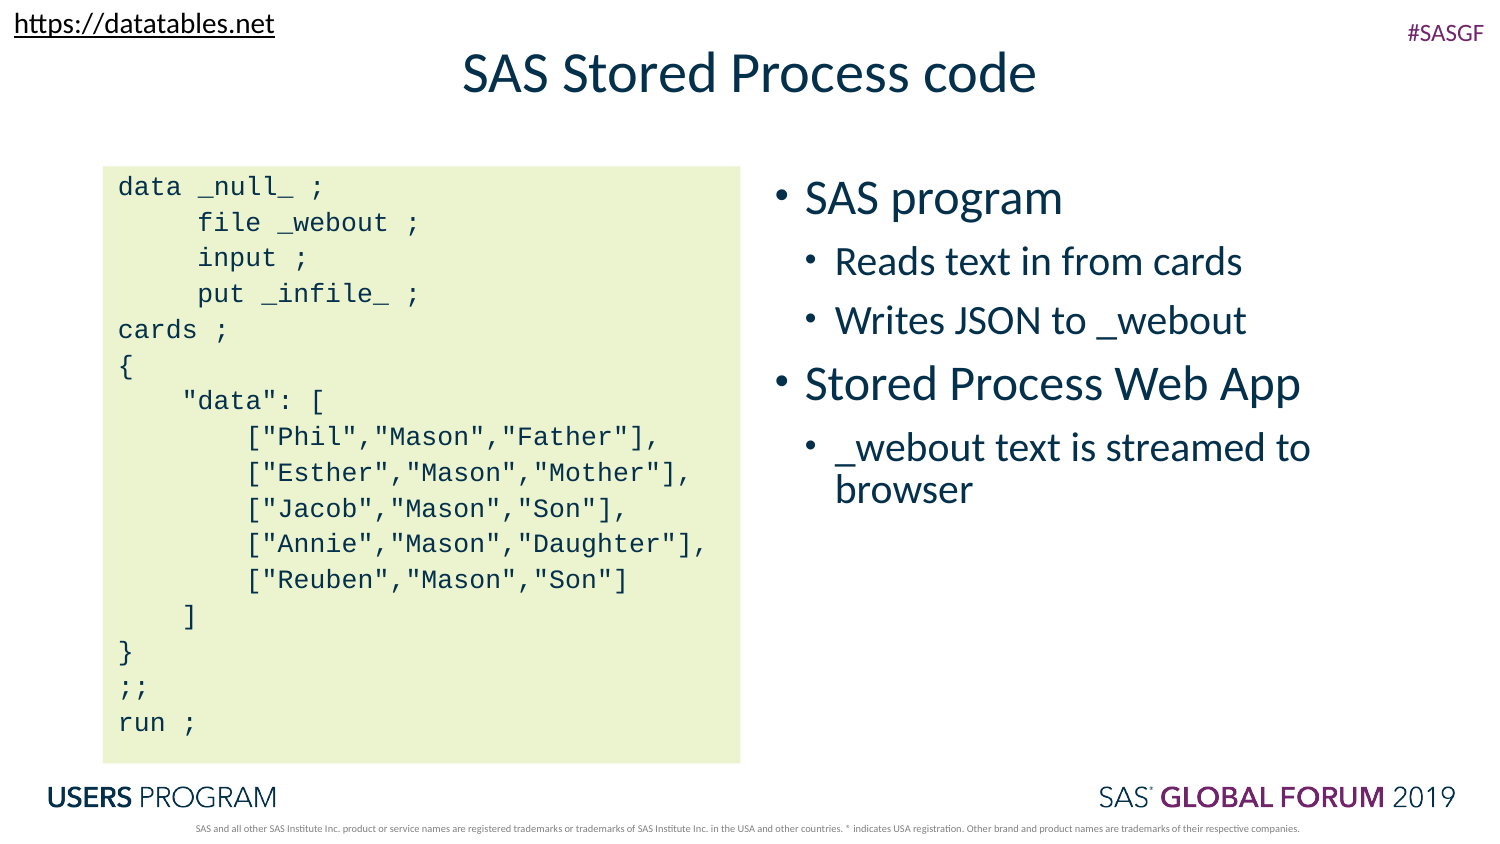

https://datatables.net
# SAS Stored Process code

data _null_ ;
	file _webout ;
	input ;
	put _infile_ ;
cards ;
{
    "data": [
        ["Phil","Mason","Father"],
        ["Esther","Mason","Mother"],
        ["Jacob","Mason","Son"],
        ["Annie","Mason","Daughter"],
        ["Reuben","Mason","Son"]
    ]
}
;;
run ;
SAS program
Reads text in from cards
Writes JSON to _webout
Stored Process Web App
_webout text is streamed to browser